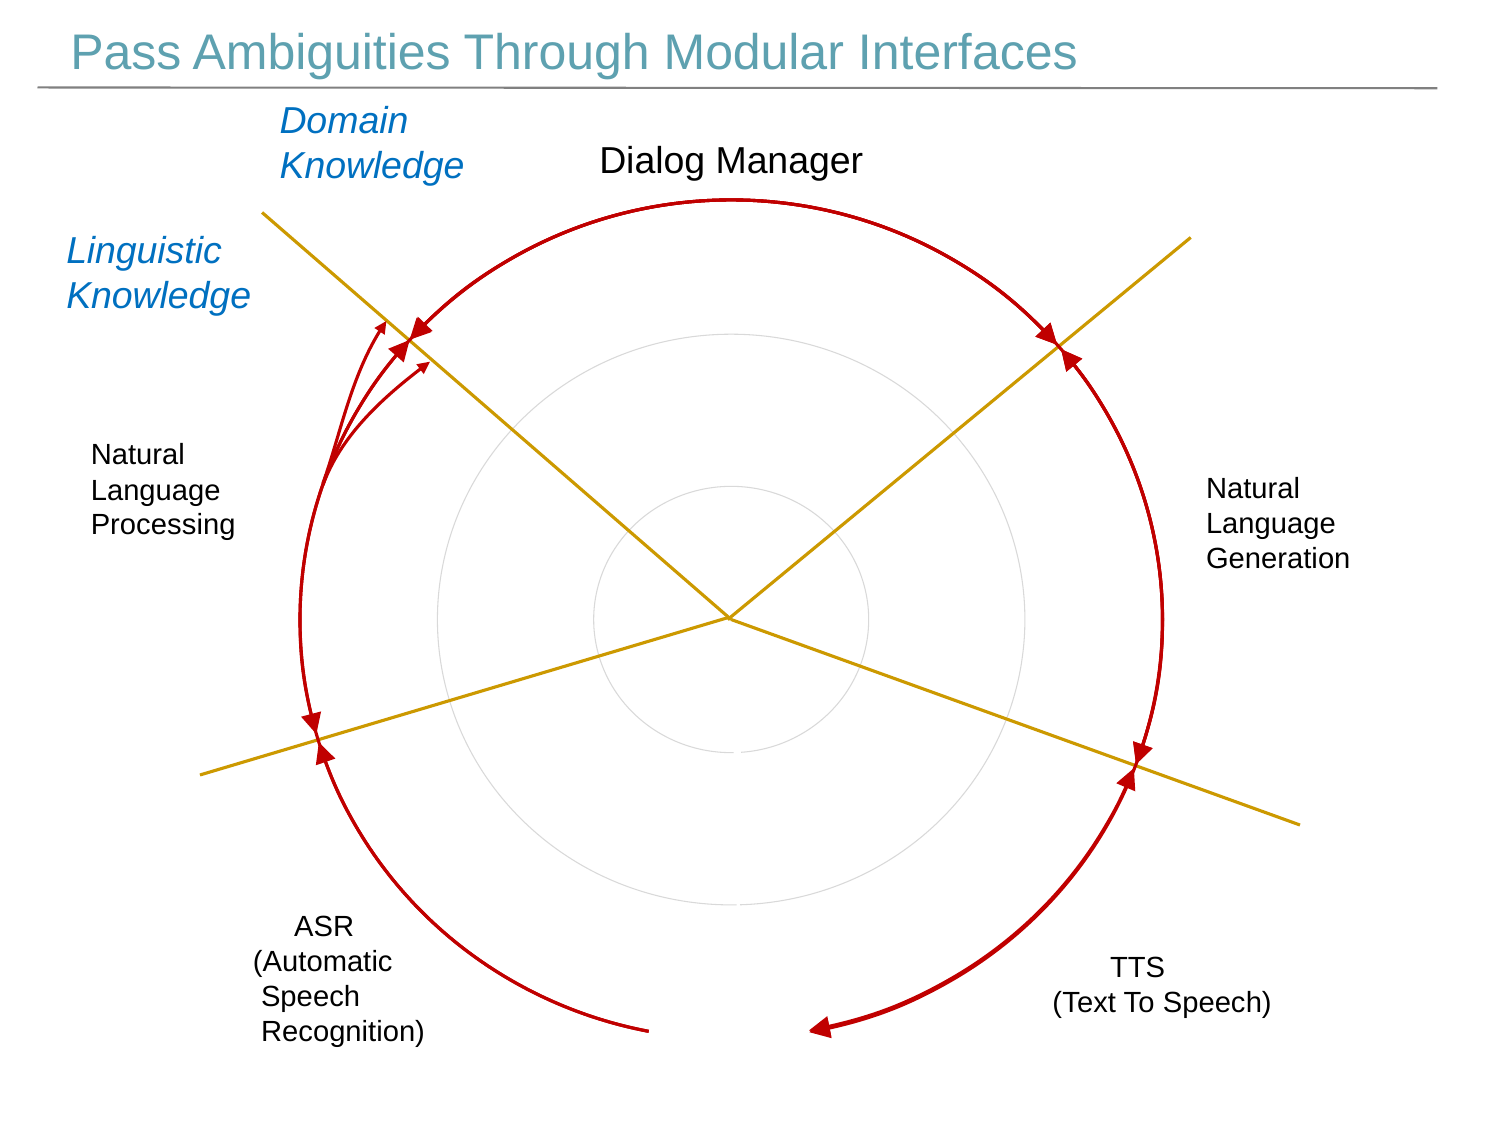

Pass Ambiguities Through Modular Interfaces
Domain
Knowledge
Dialog Manager

Linguistic
Knowledge

Natural
Language
Processing
Natural
Language
Generation

     ASR
(Automatic
 Speech
 Recognition)
       TTS
(Text To Speech)